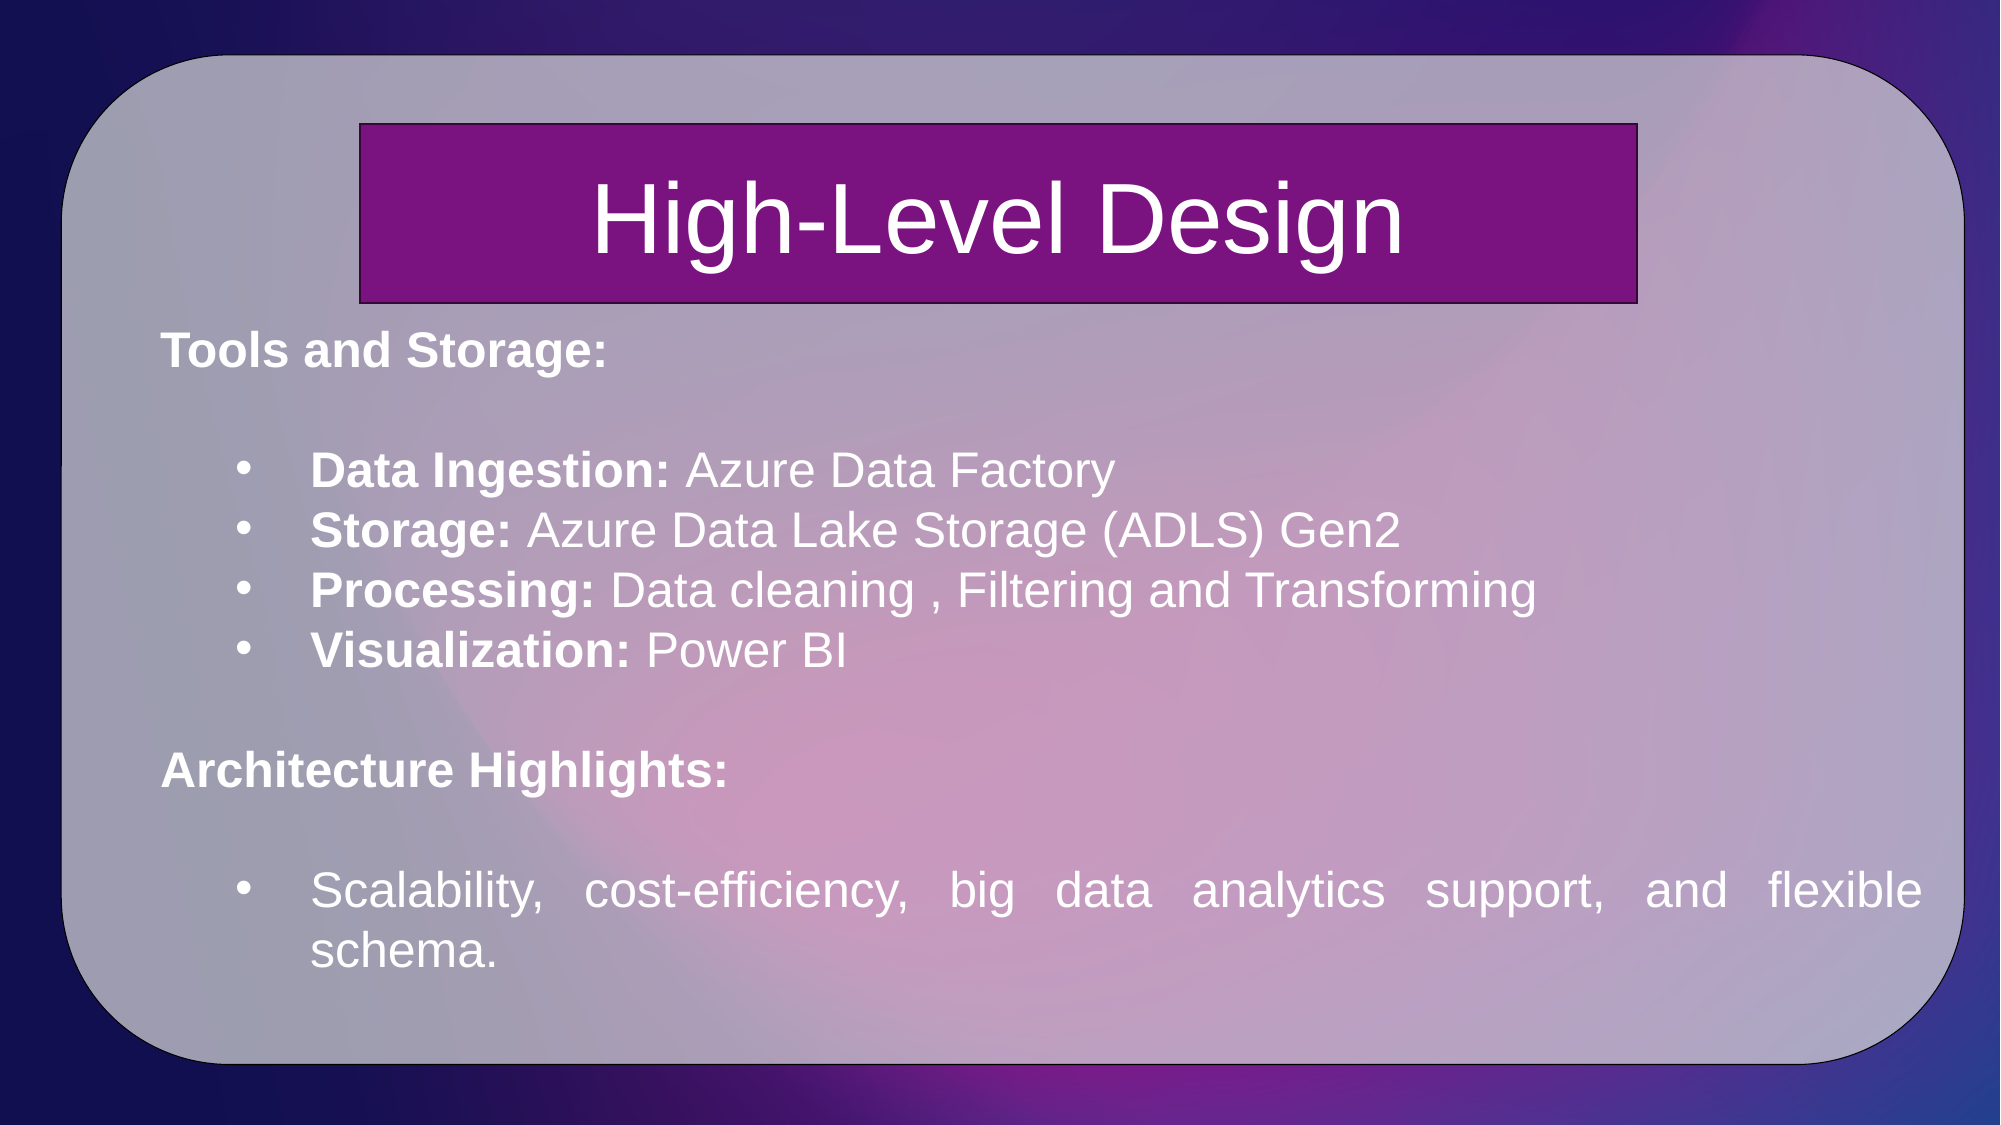

High-Level Design
Tools and Storage:

Data Ingestion: Azure Data Factory
Storage: Azure Data Lake Storage (ADLS) Gen2
Processing: Data cleaning , Filtering and Transforming
Visualization: Power BI

Architecture Highlights:

Scalability, cost-efficiency, big data analytics support, and flexible schema.